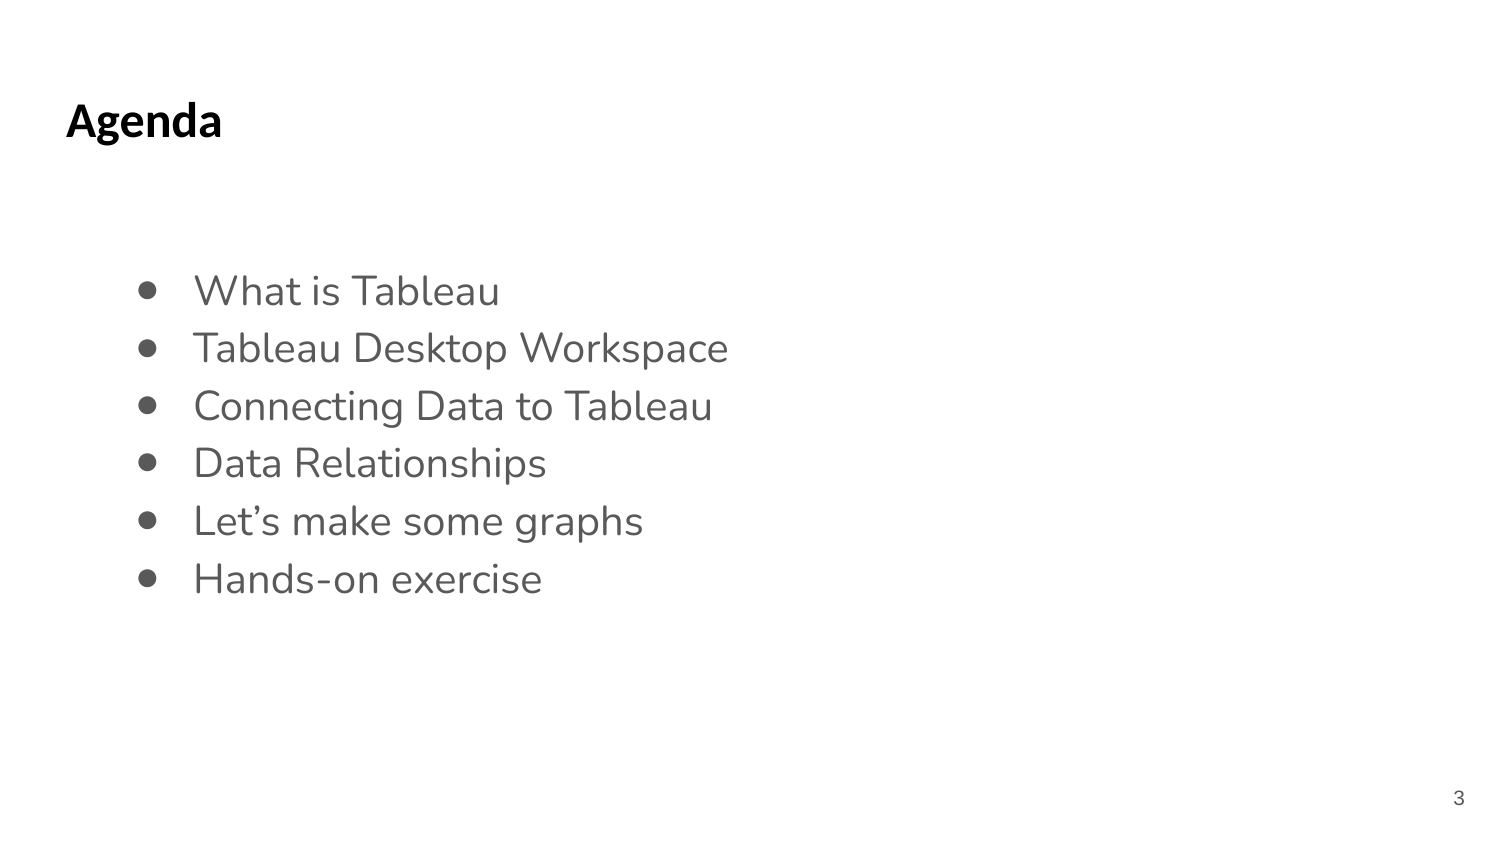

# Agenda
What is Tableau
Tableau Desktop Workspace
Connecting Data to Tableau
Data Relationships
Let’s make some graphs
Hands-on exercise
3